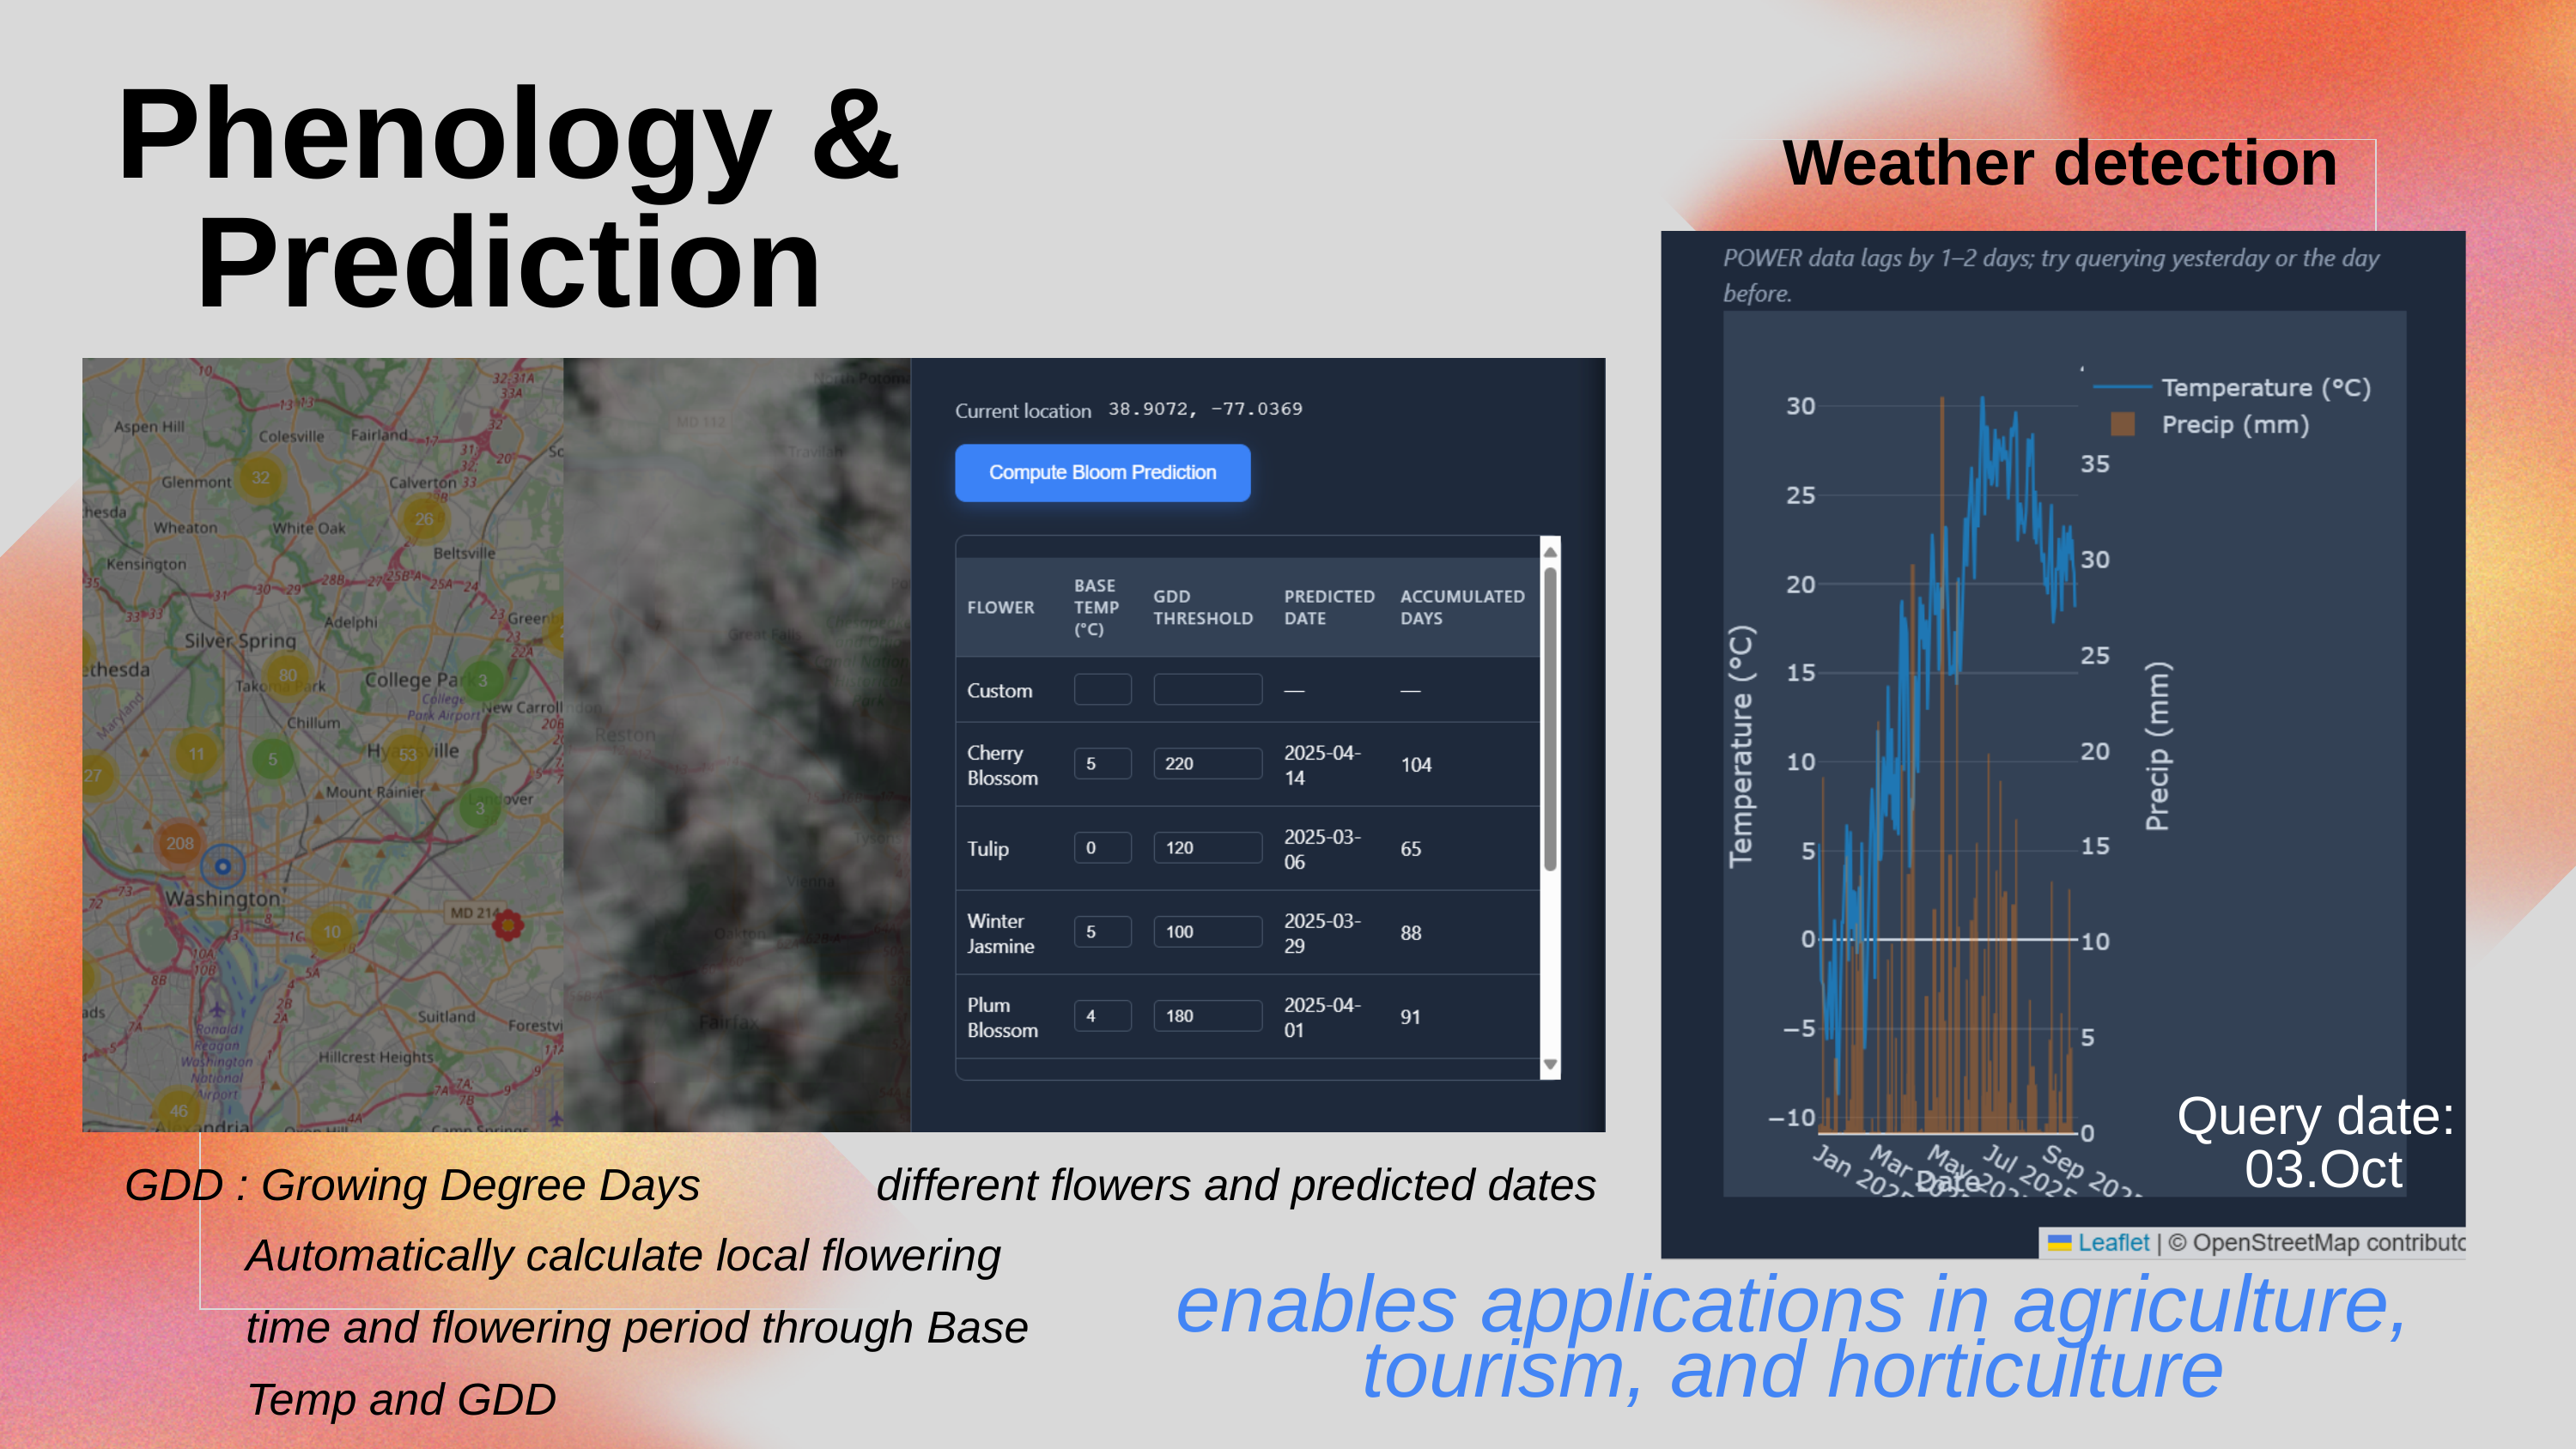

Phenology & Prediction
Weather detection

Query date:
 03.Oct
GDD : Growing Degree Days
different flowers and predicted dates
Automatically calculate local flowering time and flowering period through Base Temp and GDD
enables applications in agriculture, tourism, and horticulture